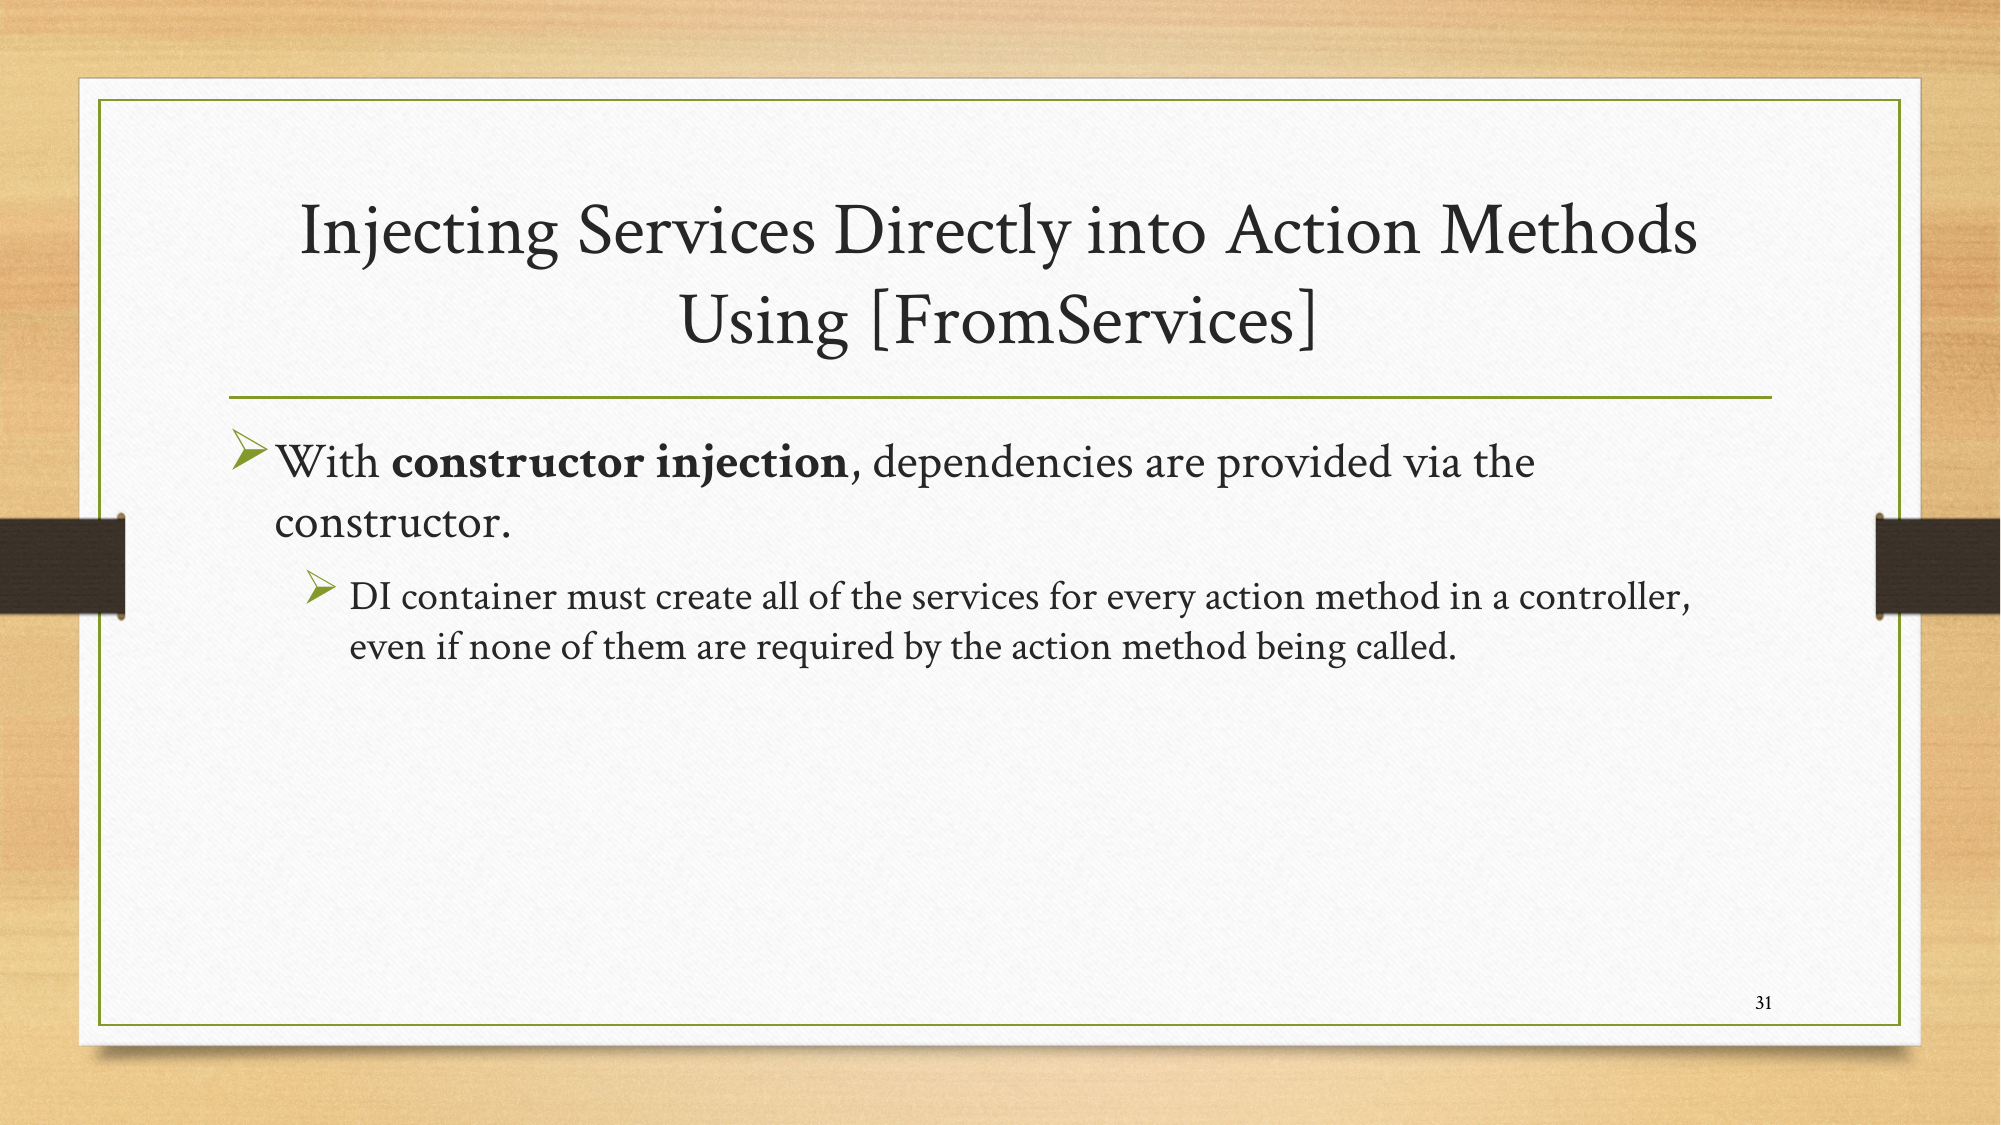

# Injecting Services Directly into Action Methods Using [FromServices]
With constructor injection, dependencies are provided via the constructor.
DI container must create all of the services for every action method in a controller, even if none of them are required by the action method being called.

31